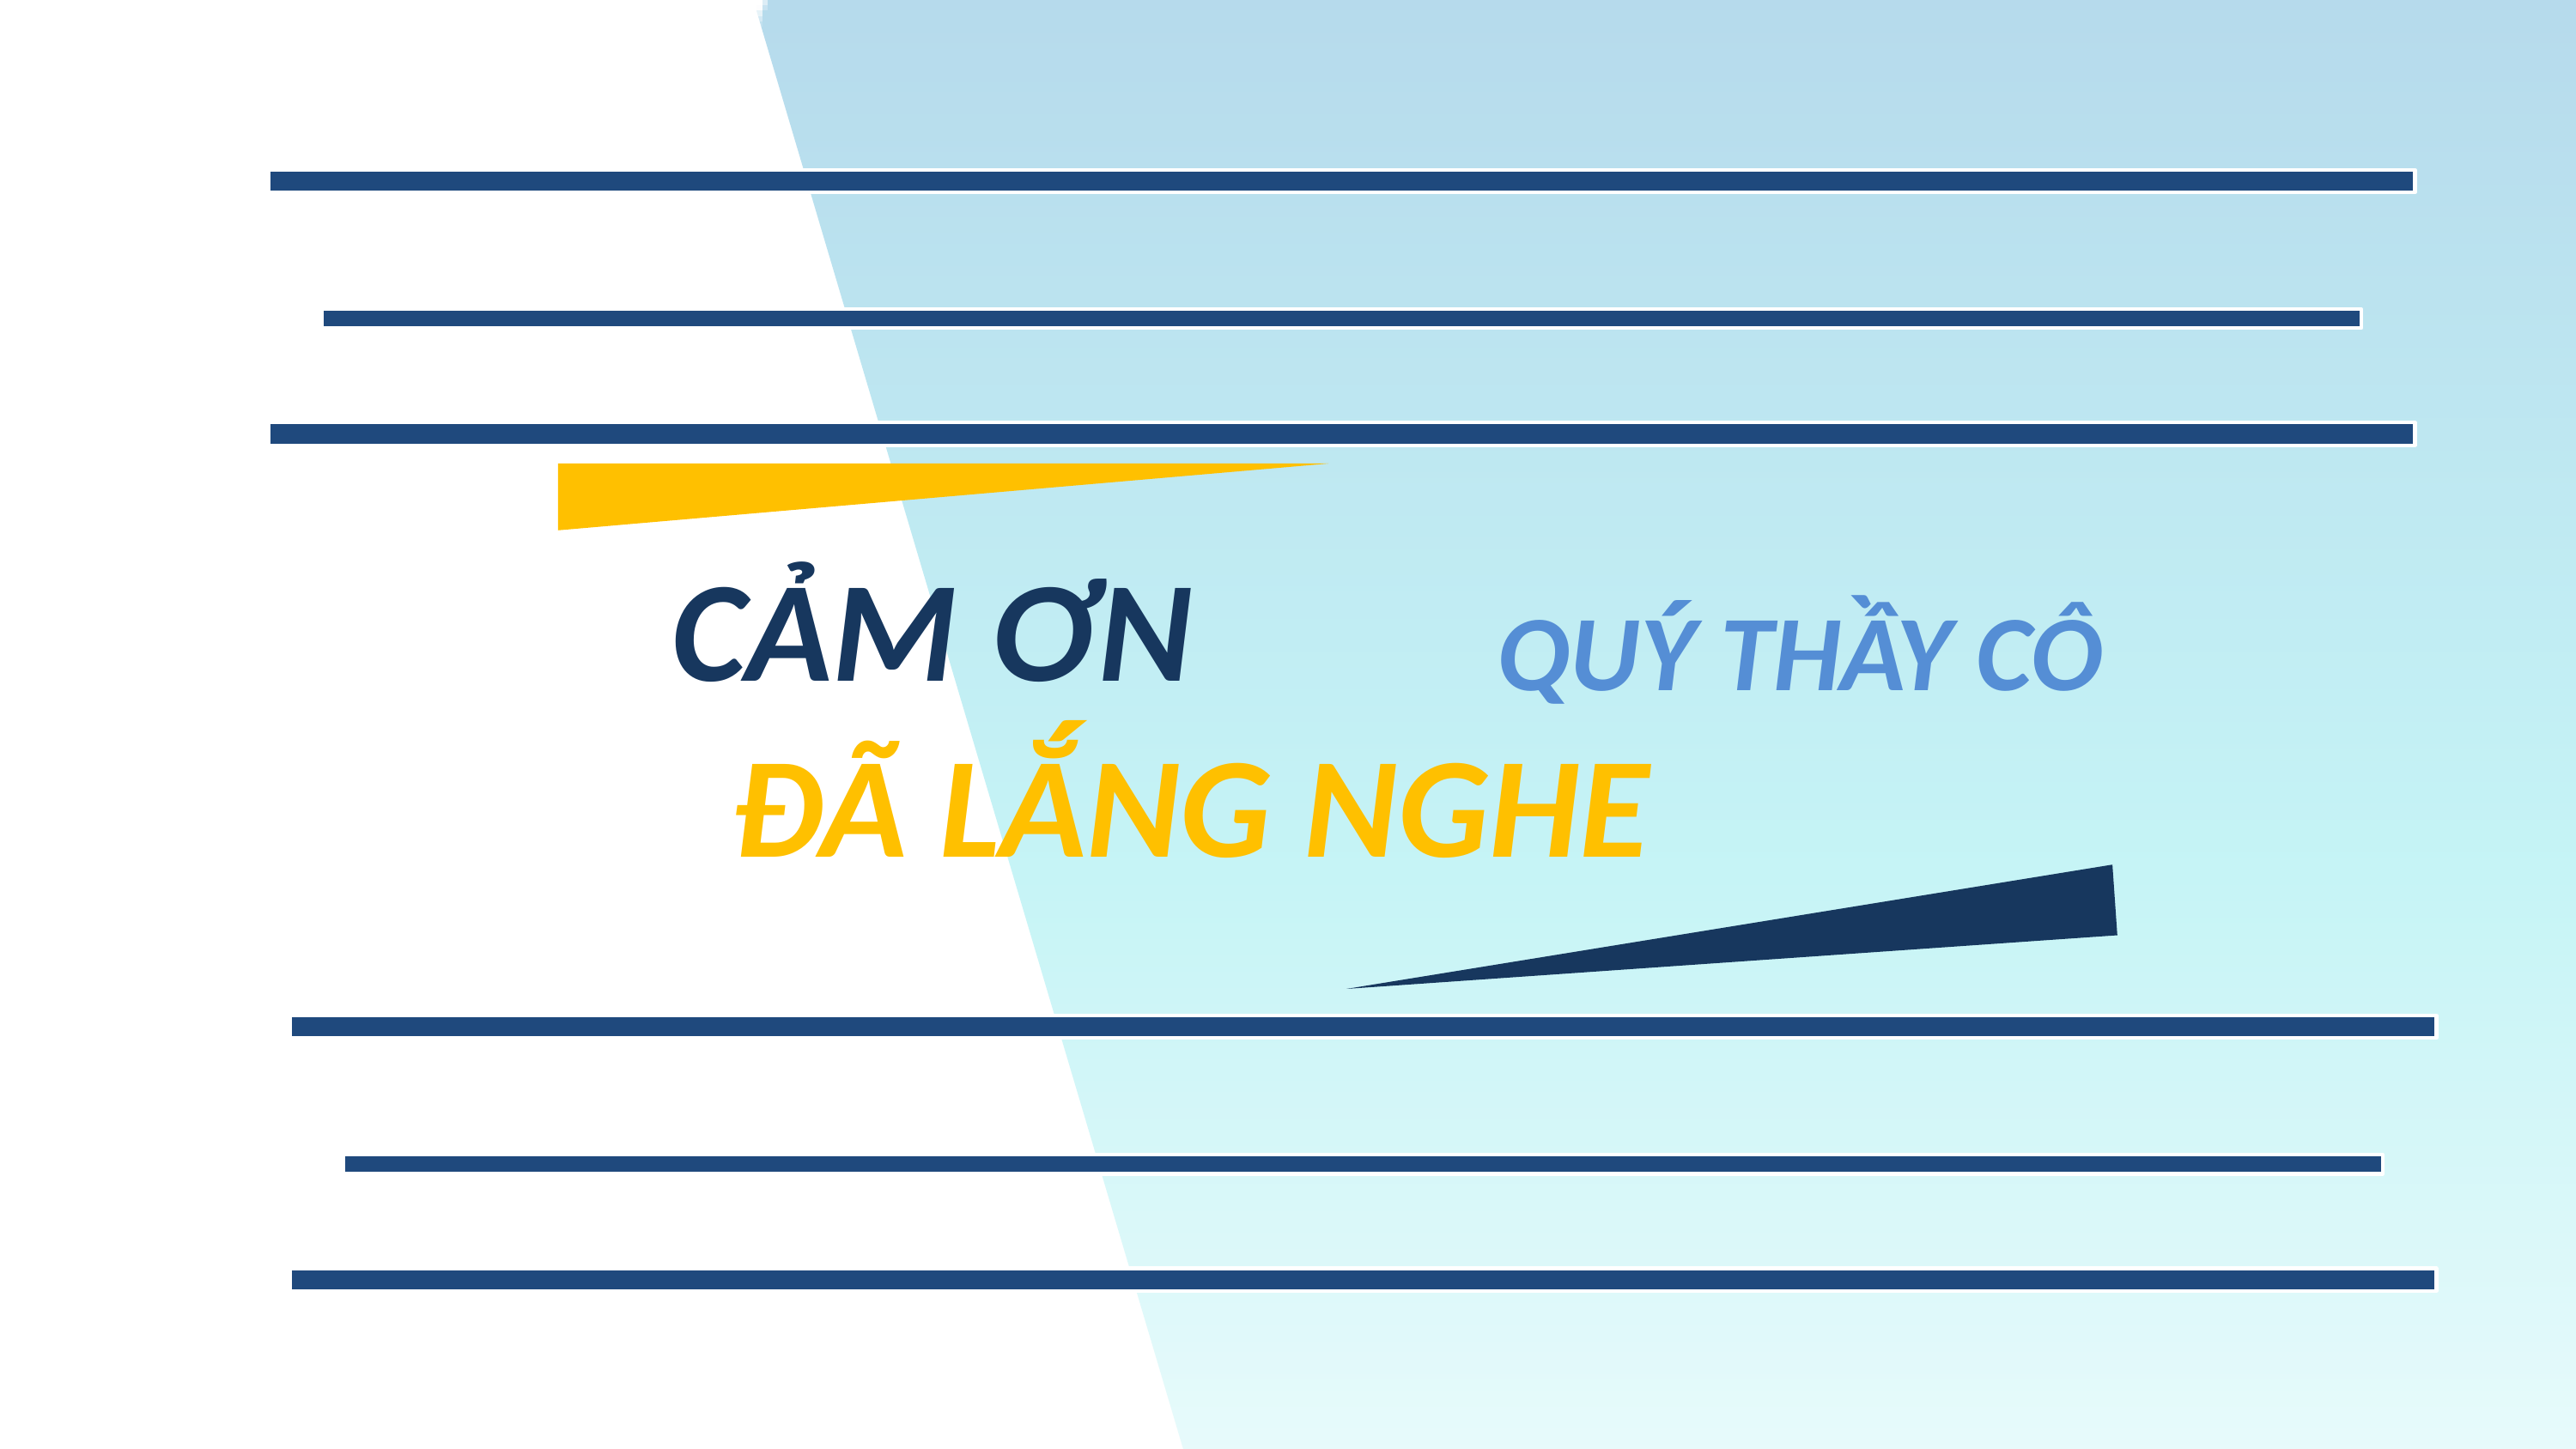

CẢM ƠN
QUÝ THẦY CÔ
ĐÃ LẮNG NGHE